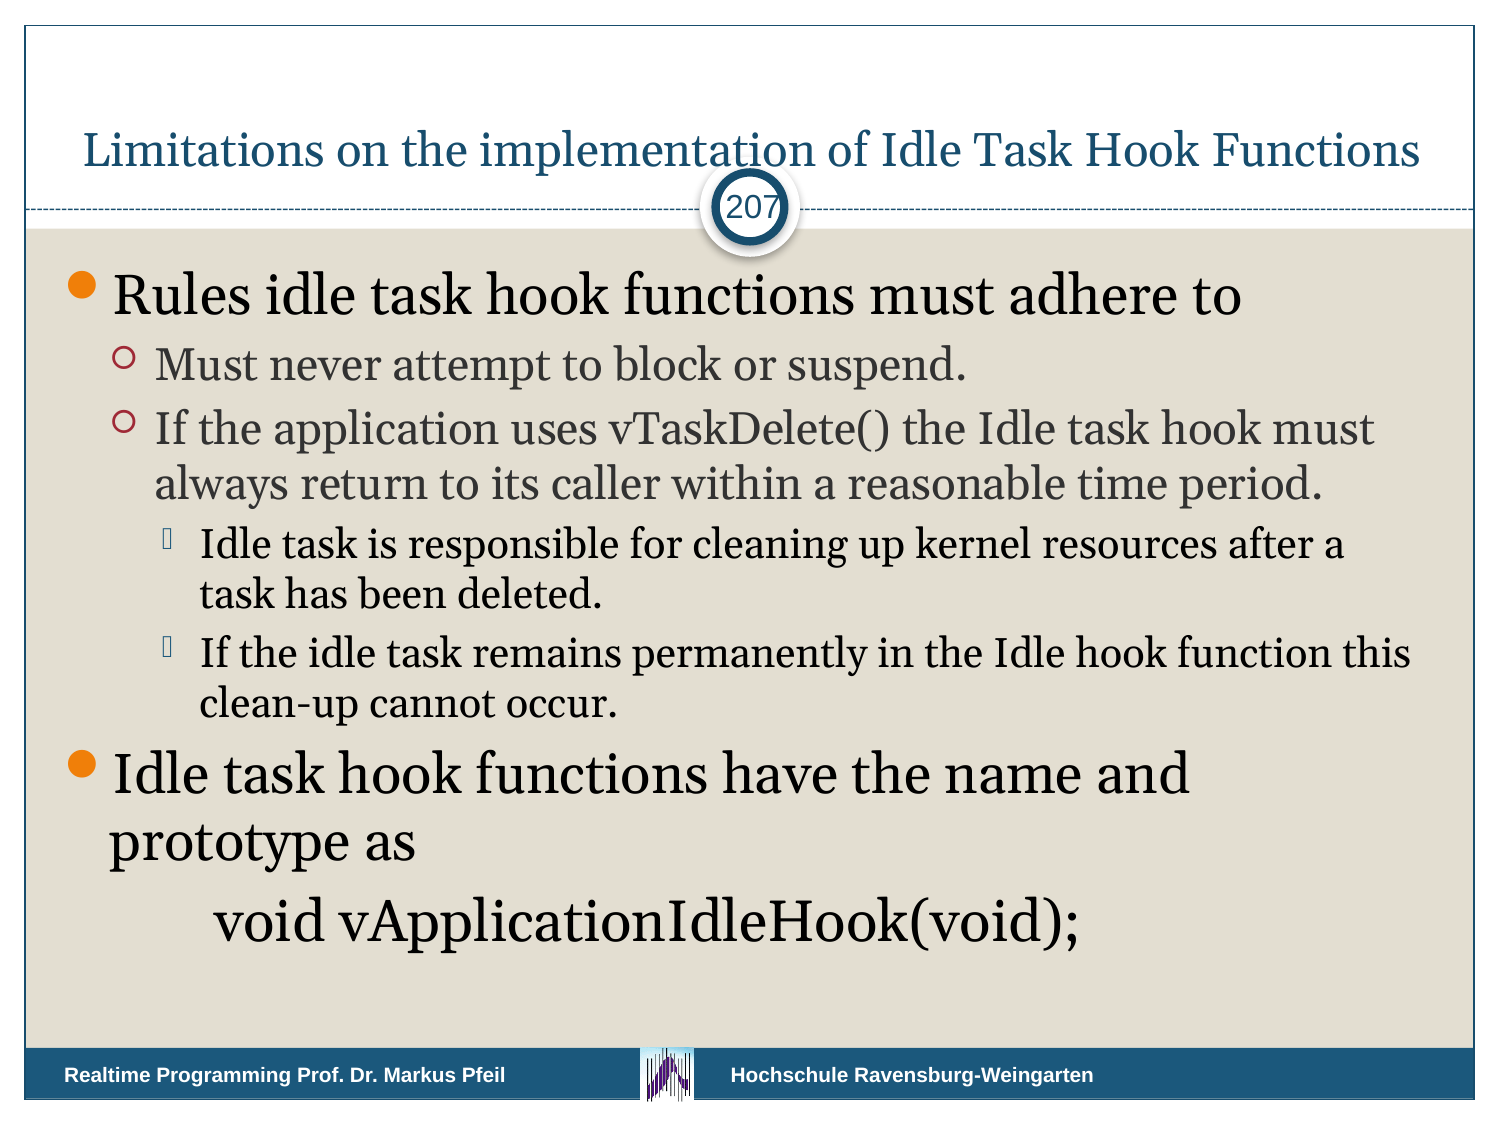

# Limitations on the implementation of Idle Task Hook Functions
207
Rules idle task hook functions must adhere to
Must never attempt to block or suspend.
If the application uses vTaskDelete() the Idle task hook must always return to its caller within a reasonable time period.
Idle task is responsible for cleaning up kernel resources after a task has been deleted.
If the idle task remains permanently in the Idle hook function this clean-up cannot occur.
Idle task hook functions have the name and prototype as
void vApplicationIdleHook(void);

Realtime Programming Prof. Dr. Markus Pfeil